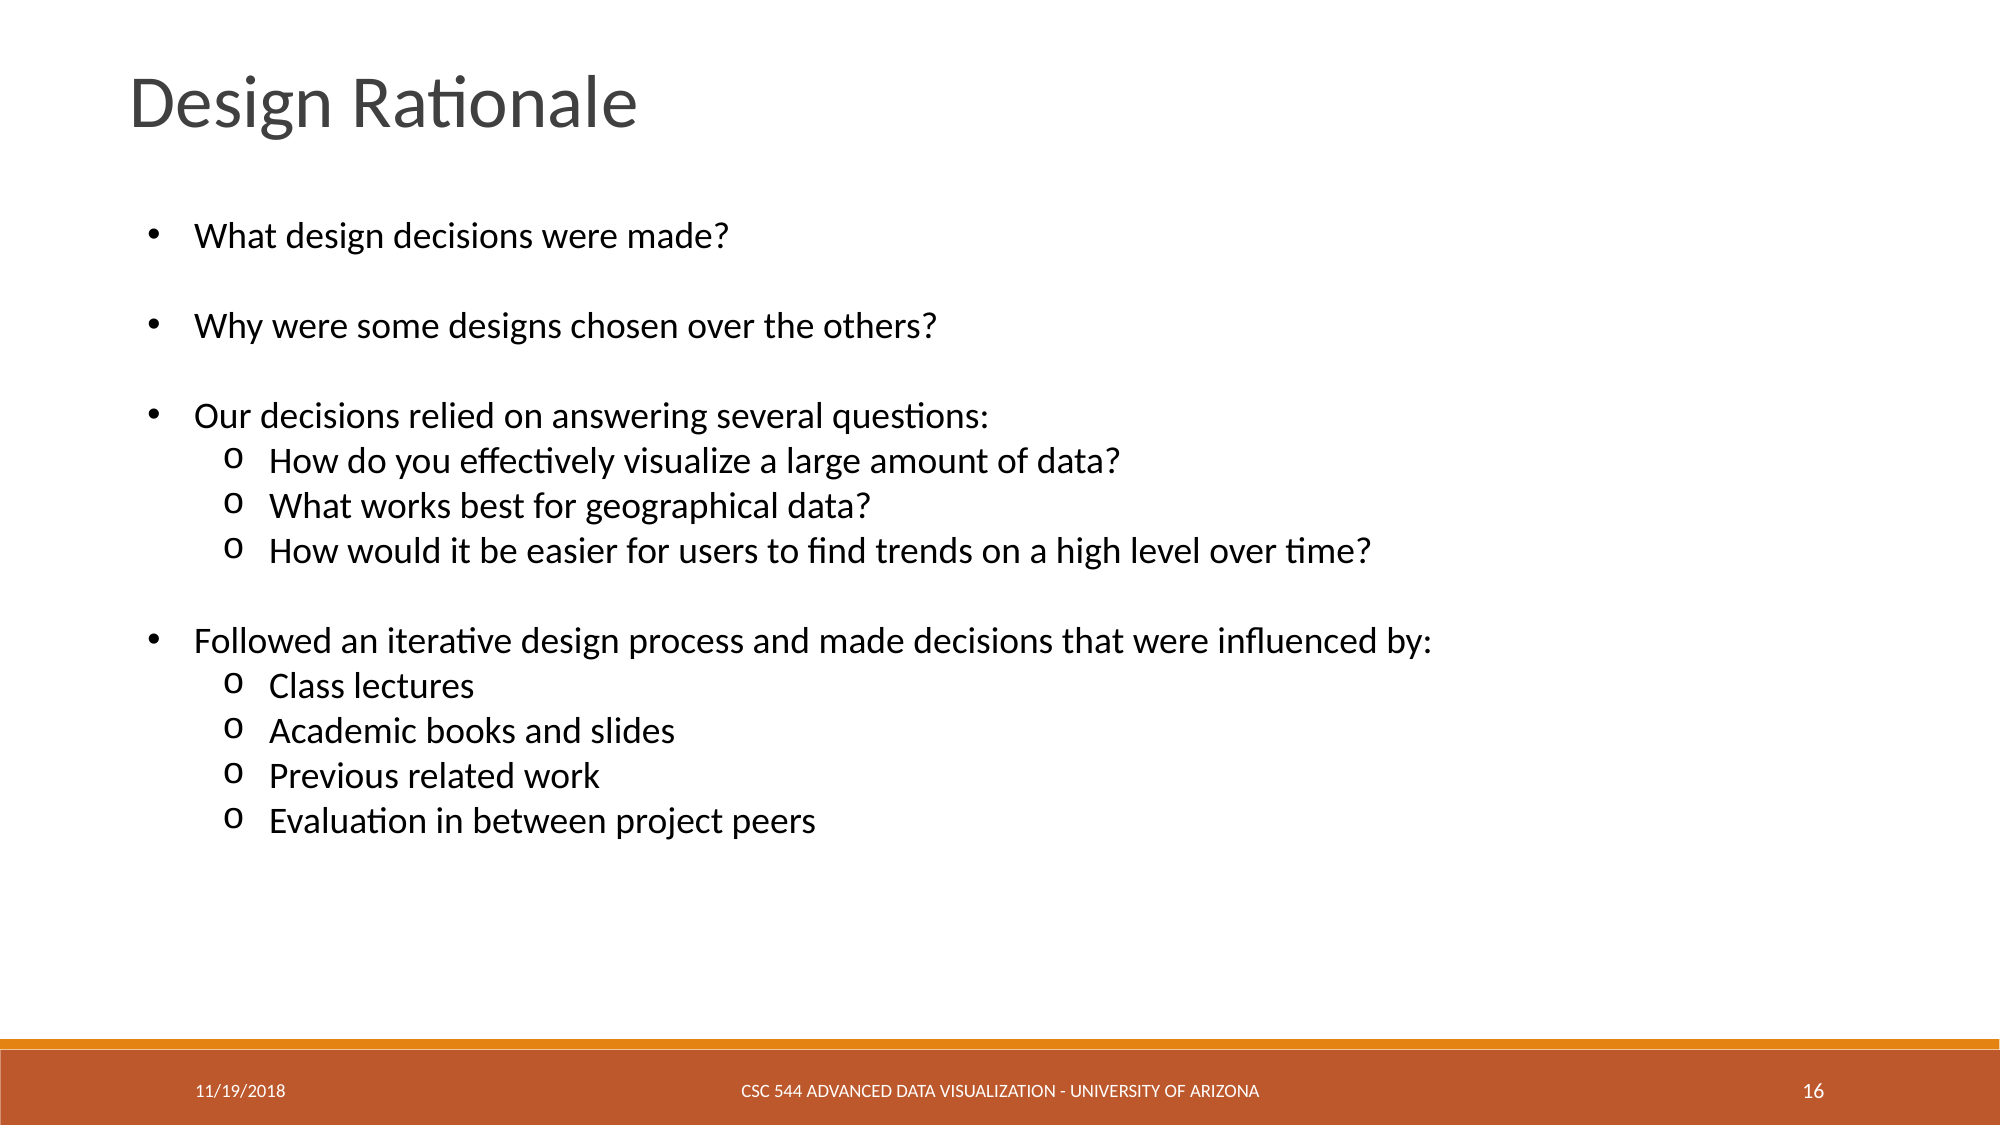

Design Rationale
What design decisions were made?

Why were some designs chosen over the others?

Our decisions relied on answering several questions:
How do you effectively visualize a large amount of data?
What works best for geographical data?
How would it be easier for users to find trends on a high level over time?

Followed an iterative design process and made decisions that were influenced by:
Class lectures
Academic books and slides
Previous related work
Evaluation in between project peers

11/19/2018
CSC 544 Advanced Data Visualization - University of Arizona
16